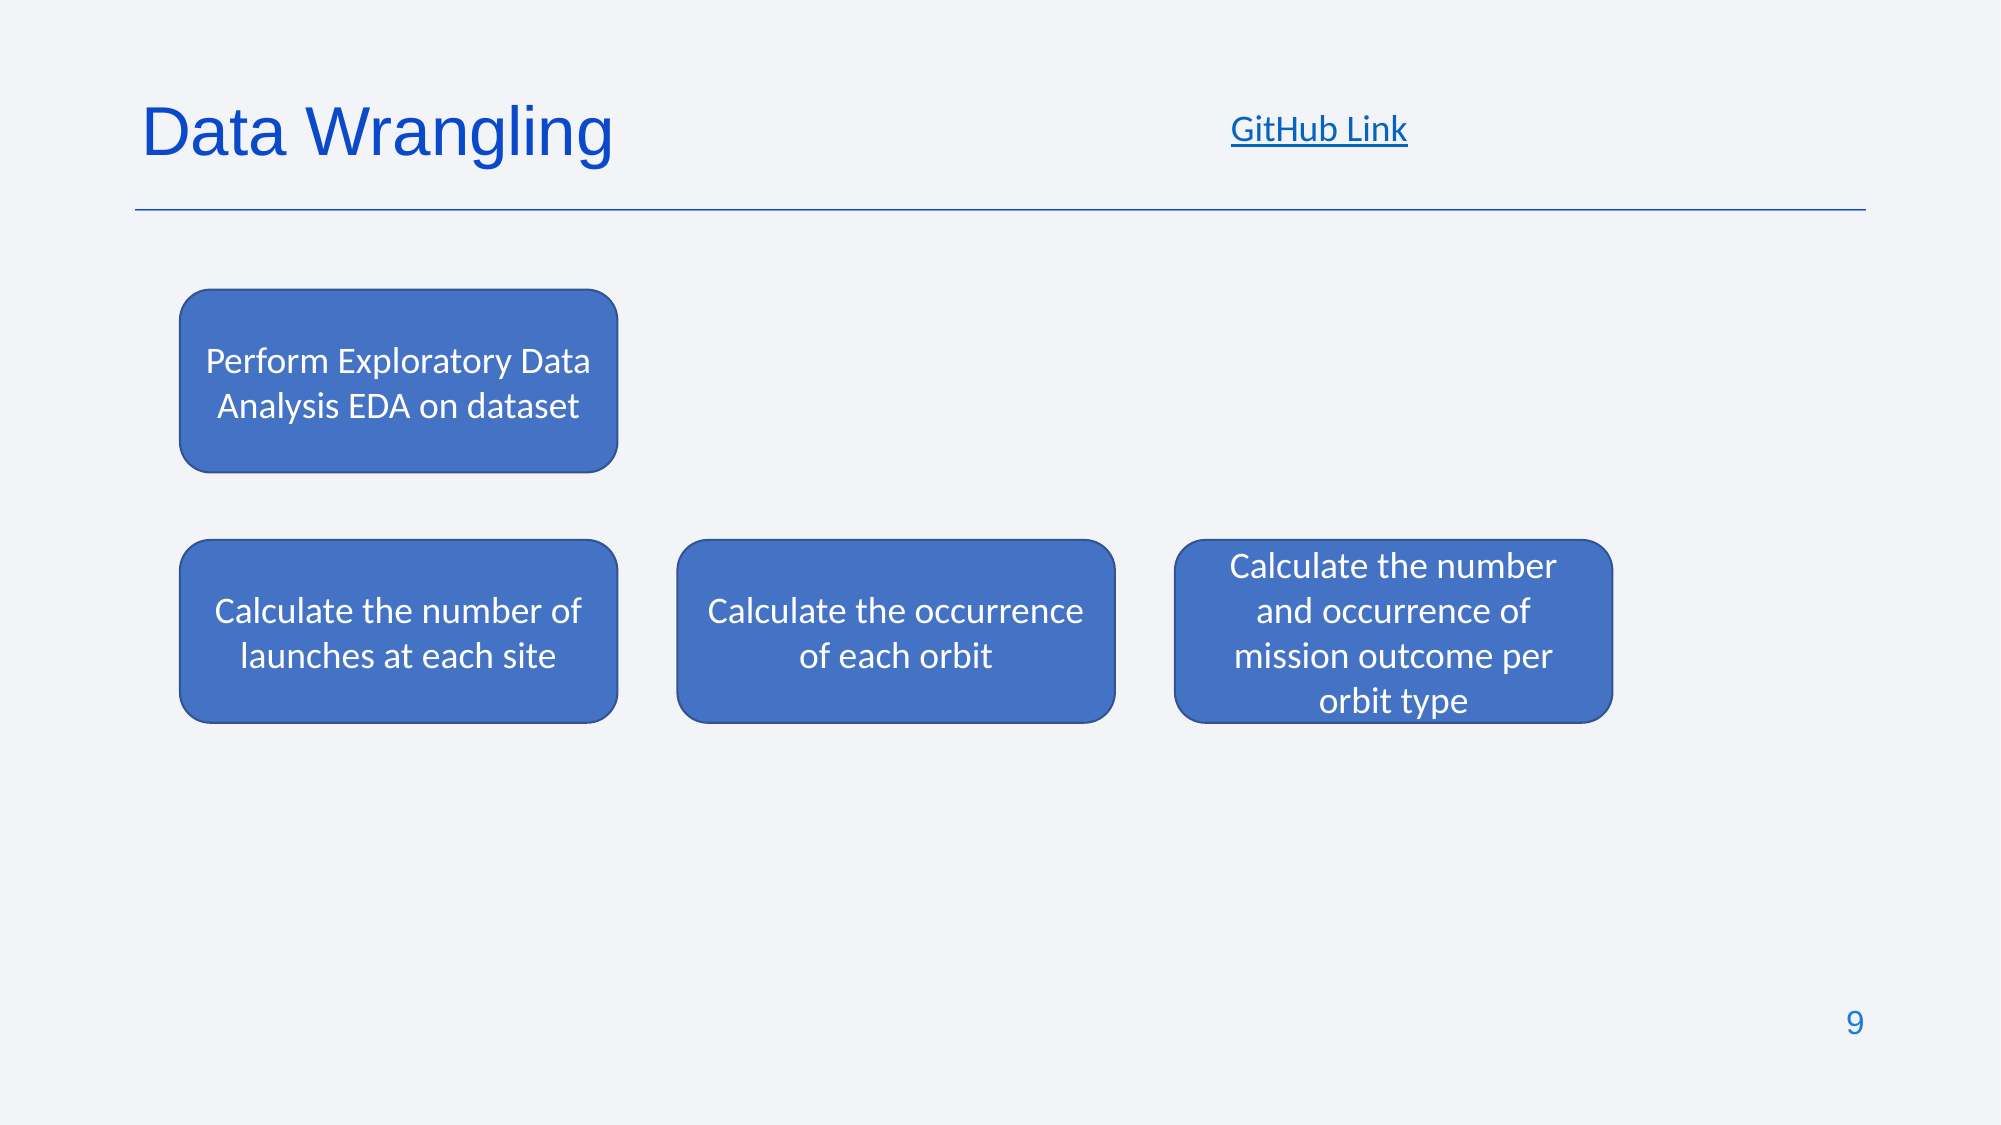

Data Wrangling
GitHub Link
Perform Exploratory Data Analysis EDA on dataset
Calculate the number of launches at each site
Calculate the occurrence of each orbit
Calculate the number and occurrence of mission outcome per orbit type
9